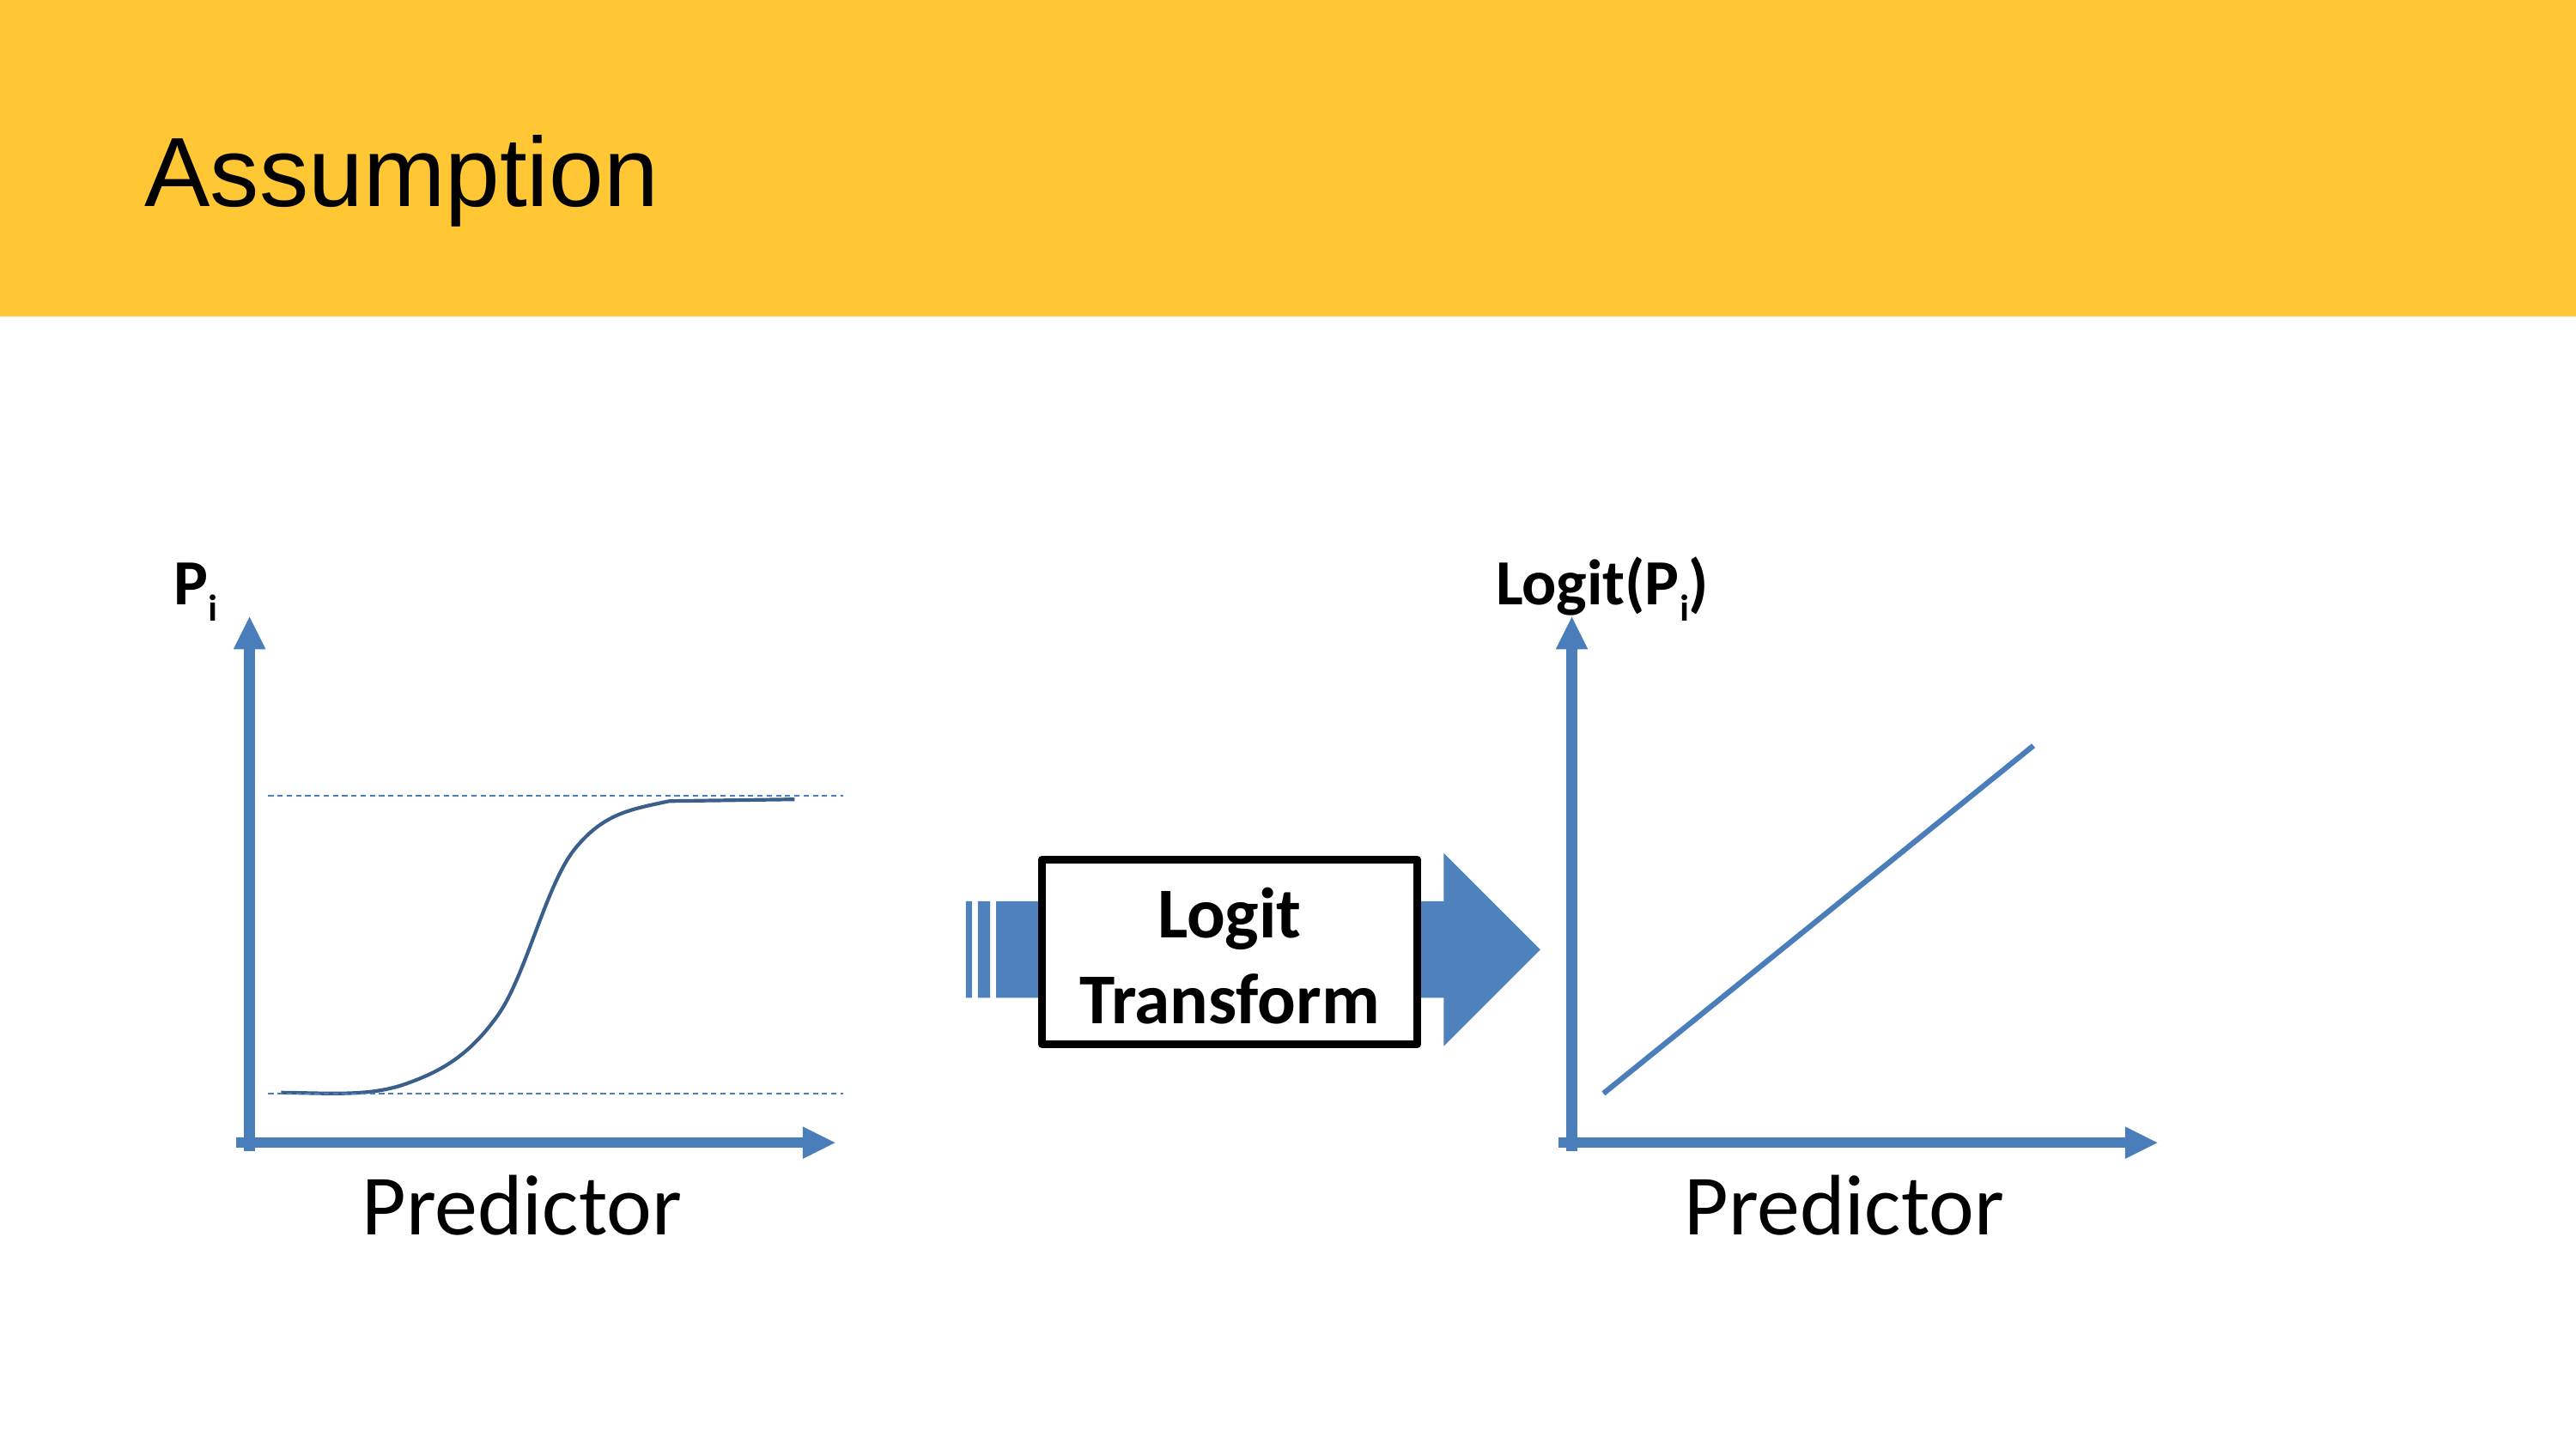

Assumption
Pi
Logit(Pi)

Logit Transform
Predictor
Predictor